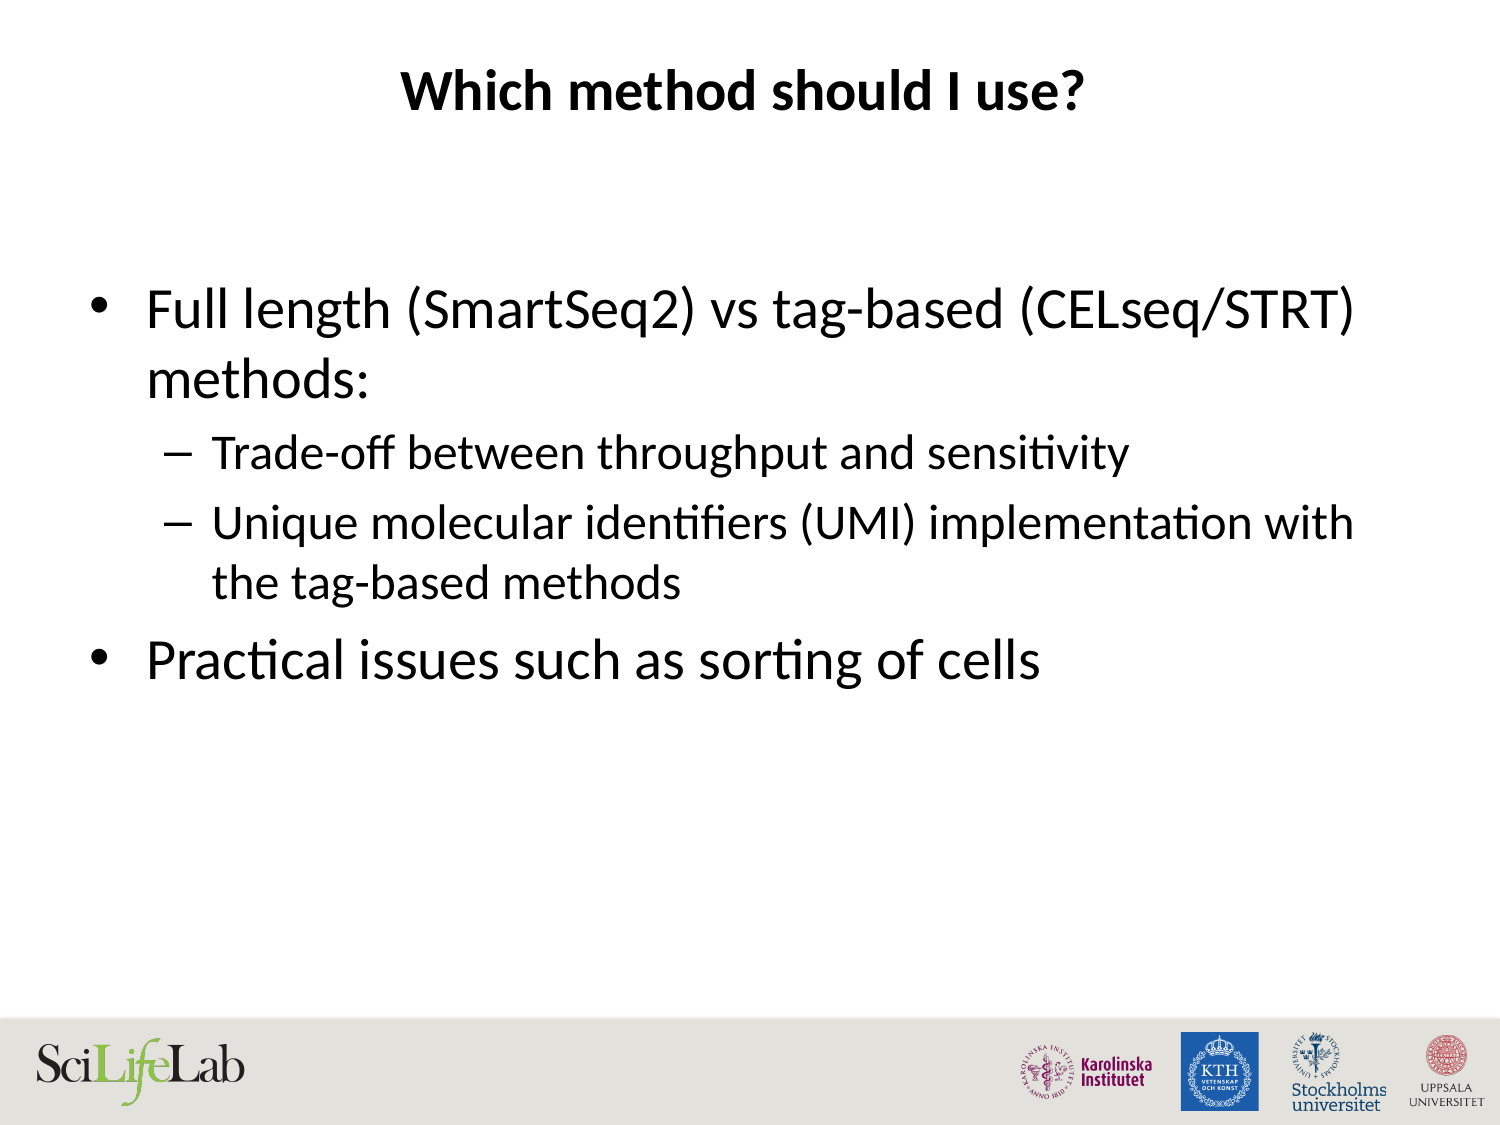

# Which method should I use?
Full length (SmartSeq2) vs tag-based (CELseq/STRT) methods:
Trade-off between throughput and sensitivity
Unique molecular identifiers (UMI) implementation with the tag-based methods
Practical issues such as sorting of cells